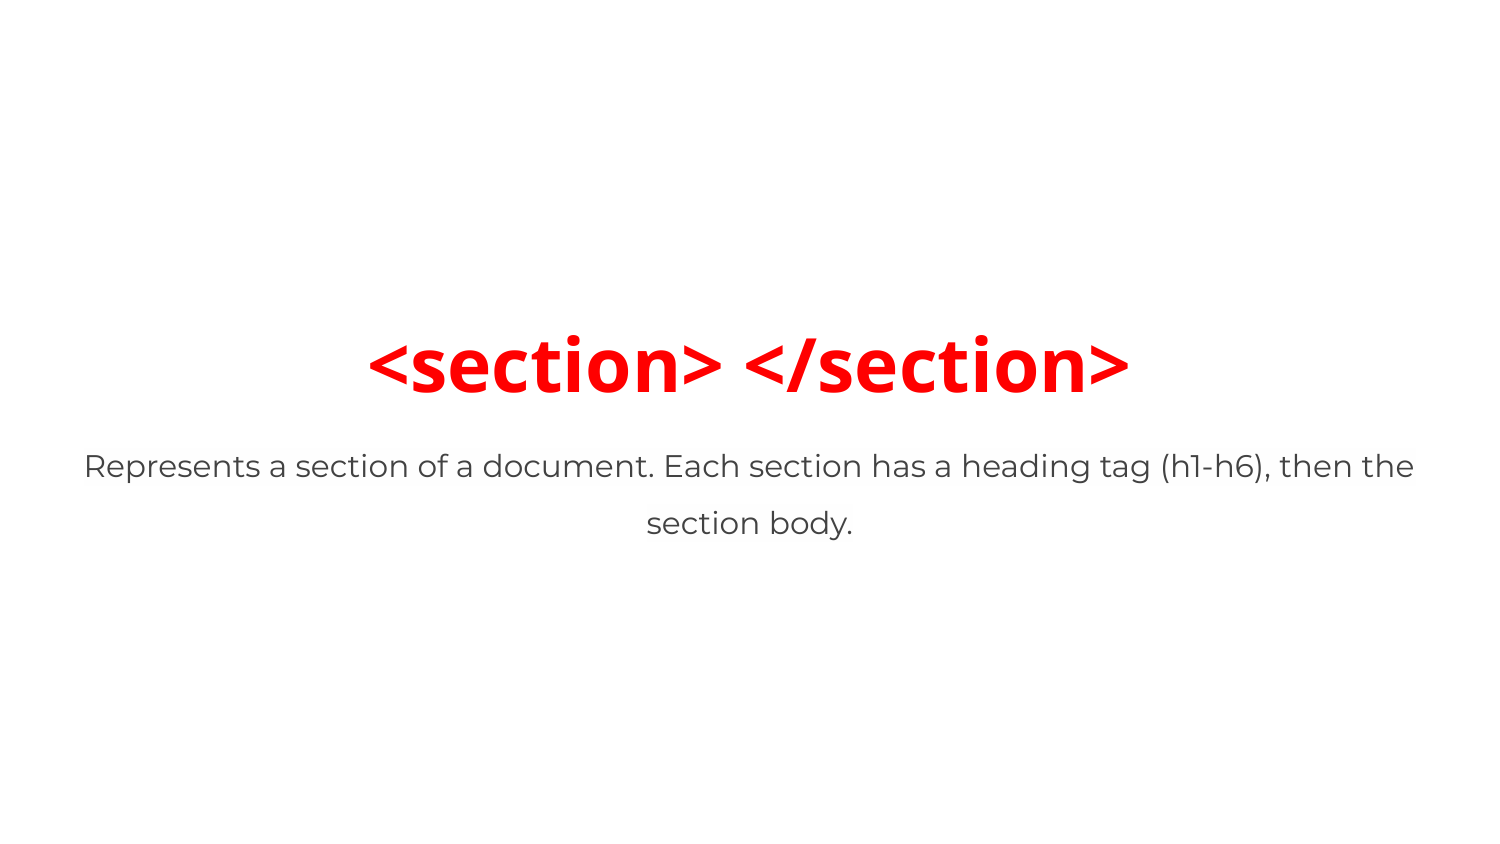

# <section> </section>
Represents a section of a document. Each section has a heading tag (h1-h6), then the section body.